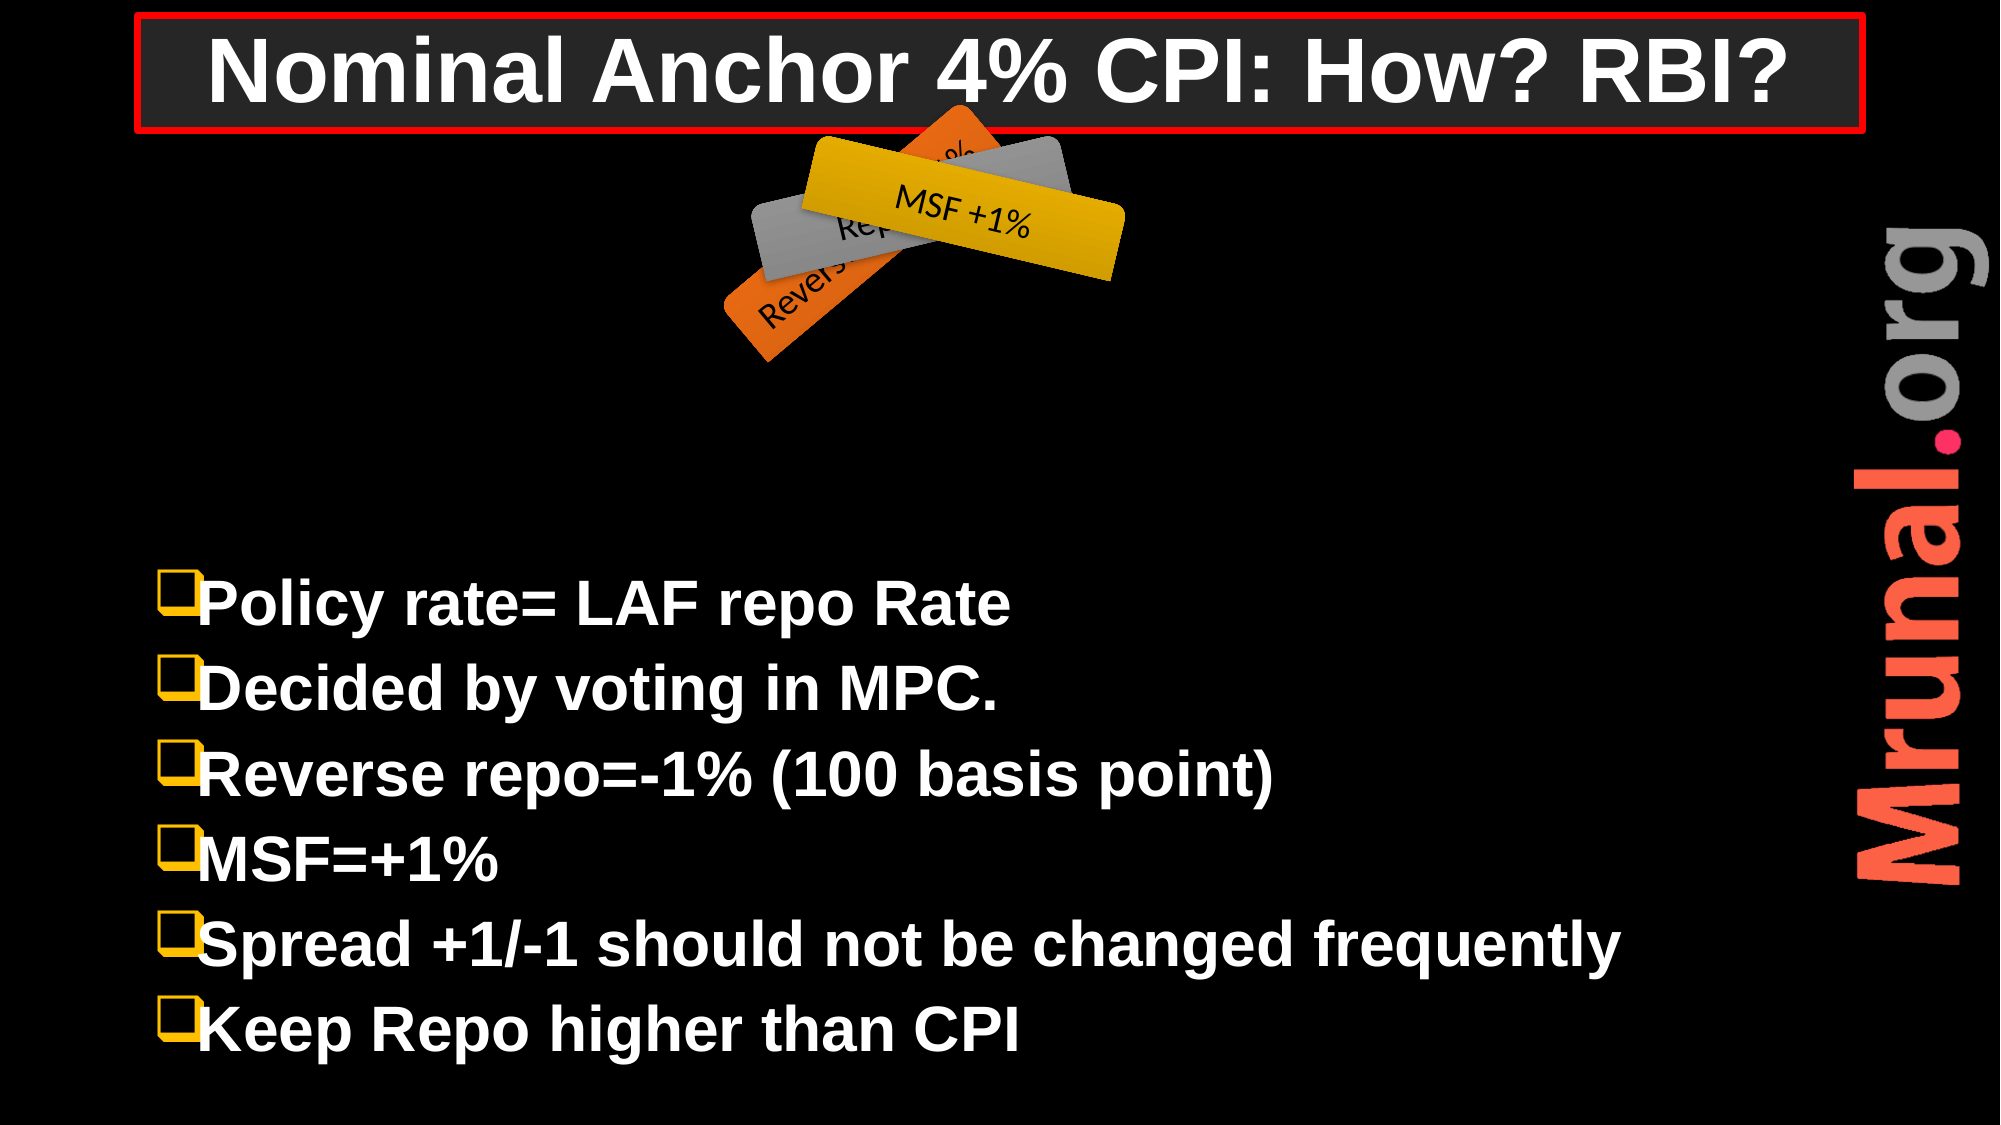

# Nominal Anchor 4% CPI: How? RBI?

Policy rate= LAF repo Rate
Decided by voting in MPC.
Reverse repo=-1% (100 basis point)
MSF=+1%
Spread +1/-1 should not be changed frequently
Keep Repo higher than CPI